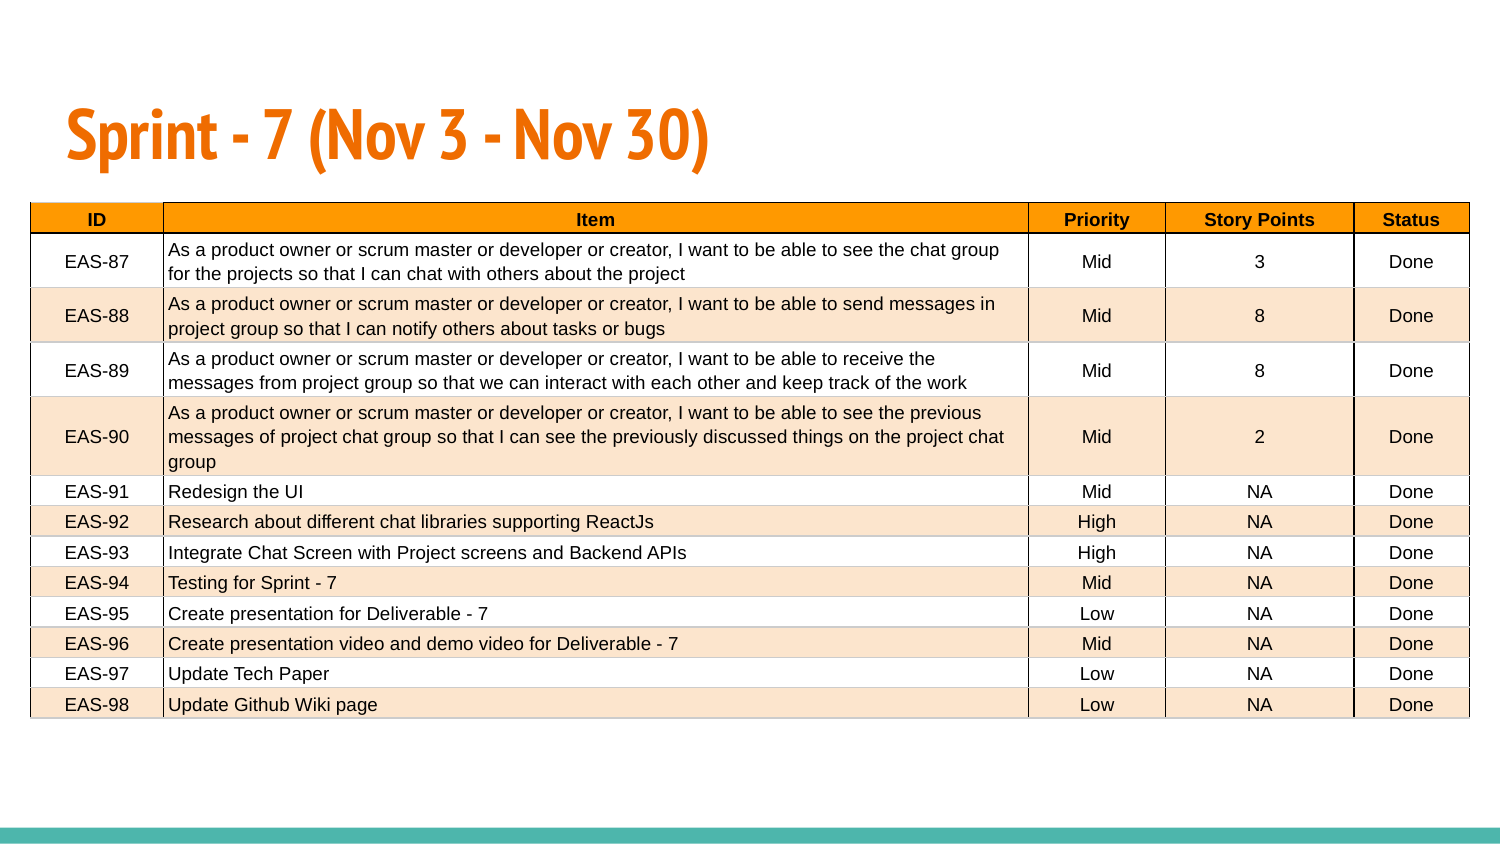

# Sprint - 7 (Nov 3 - Nov 30)

| ID | Item | Priority | Story Points | Status |
| --- | --- | --- | --- | --- |
| EAS-87 | As a product owner or scrum master or developer or creator, I want to be able to see the chat group for the projects so that I can chat with others about the project | Mid | 3 | Done |
| EAS-88 | As a product owner or scrum master or developer or creator, I want to be able to send messages in project group so that I can notify others about tasks or bugs | Mid | 8 | Done |
| EAS-89 | As a product owner or scrum master or developer or creator, I want to be able to receive the messages from project group so that we can interact with each other and keep track of the work | Mid | 8 | Done |
| EAS-90 | As a product owner or scrum master or developer or creator, I want to be able to see the previous messages of project chat group so that I can see the previously discussed things on the project chat group | Mid | 2 | Done |
| EAS-91 | Redesign the UI | Mid | NA | Done |
| EAS-92 | Research about different chat libraries supporting ReactJs | High | NA | Done |
| EAS-93 | Integrate Chat Screen with Project screens and Backend APIs | High | NA | Done |
| EAS-94 | Testing for Sprint - 7 | Mid | NA | Done |
| EAS-95 | Create presentation for Deliverable - 7 | Low | NA | Done |
| EAS-96 | Create presentation video and demo video for Deliverable - 7 | Mid | NA | Done |
| EAS-97 | Update Tech Paper | Low | NA | Done |
| EAS-98 | Update Github Wiki page | Low | NA | Done |